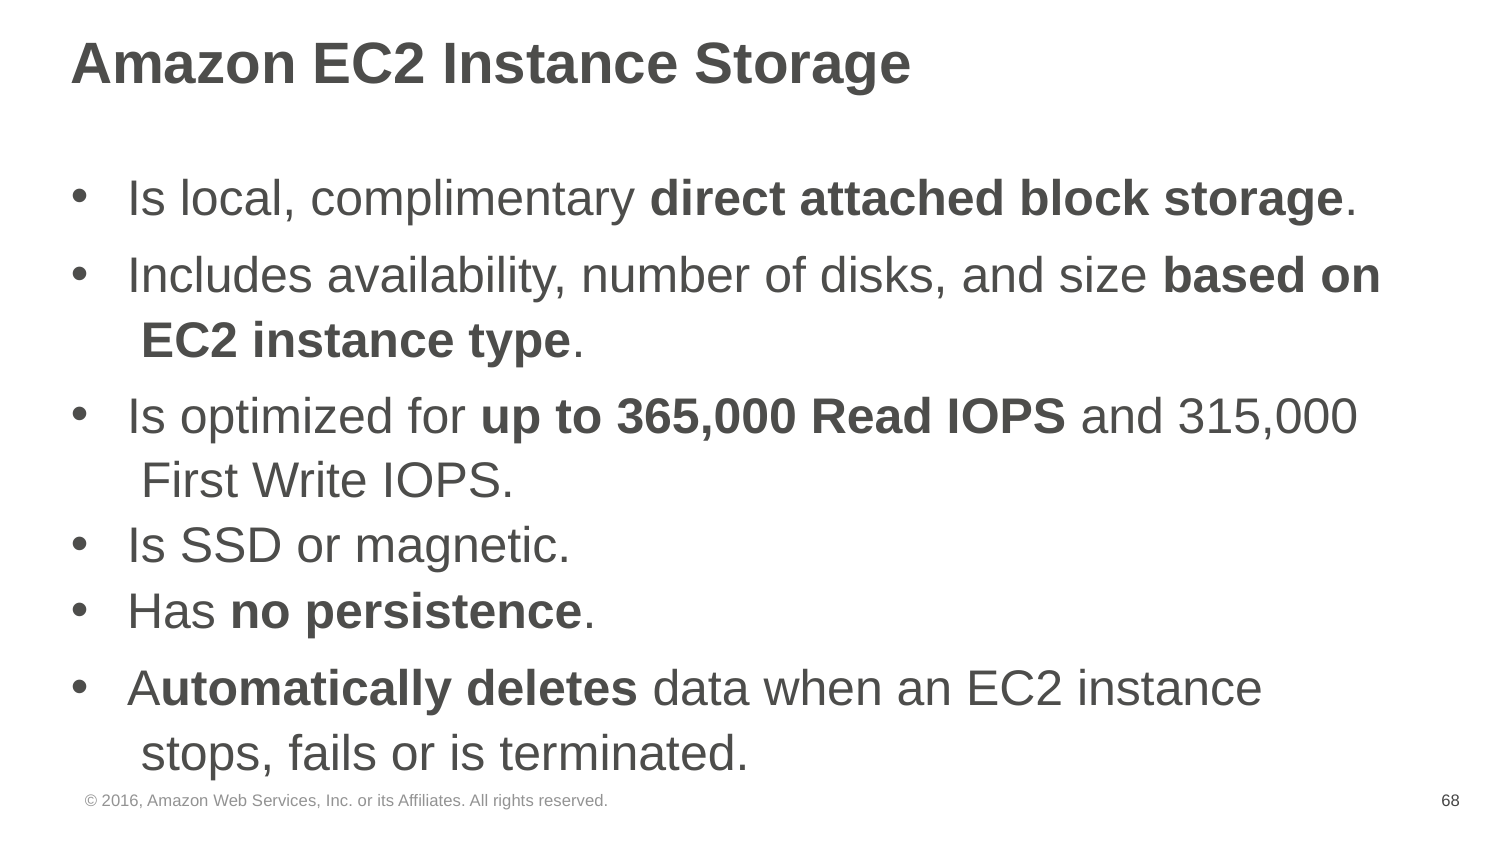

# Amazon EC2 Instance Storage
Is local, complimentary direct attached block storage.
Includes availability, number of disks, and size based on  EC2 instance type.
Is optimized for up to 365,000 Read IOPS and 315,000  First Write IOPS.
Is SSD or magnetic.
Has no persistence.
Automatically deletes data when an EC2 instance  stops, fails or is terminated.
© 2016, Amazon Web Services, Inc. or its Affiliates. All rights reserved.
68